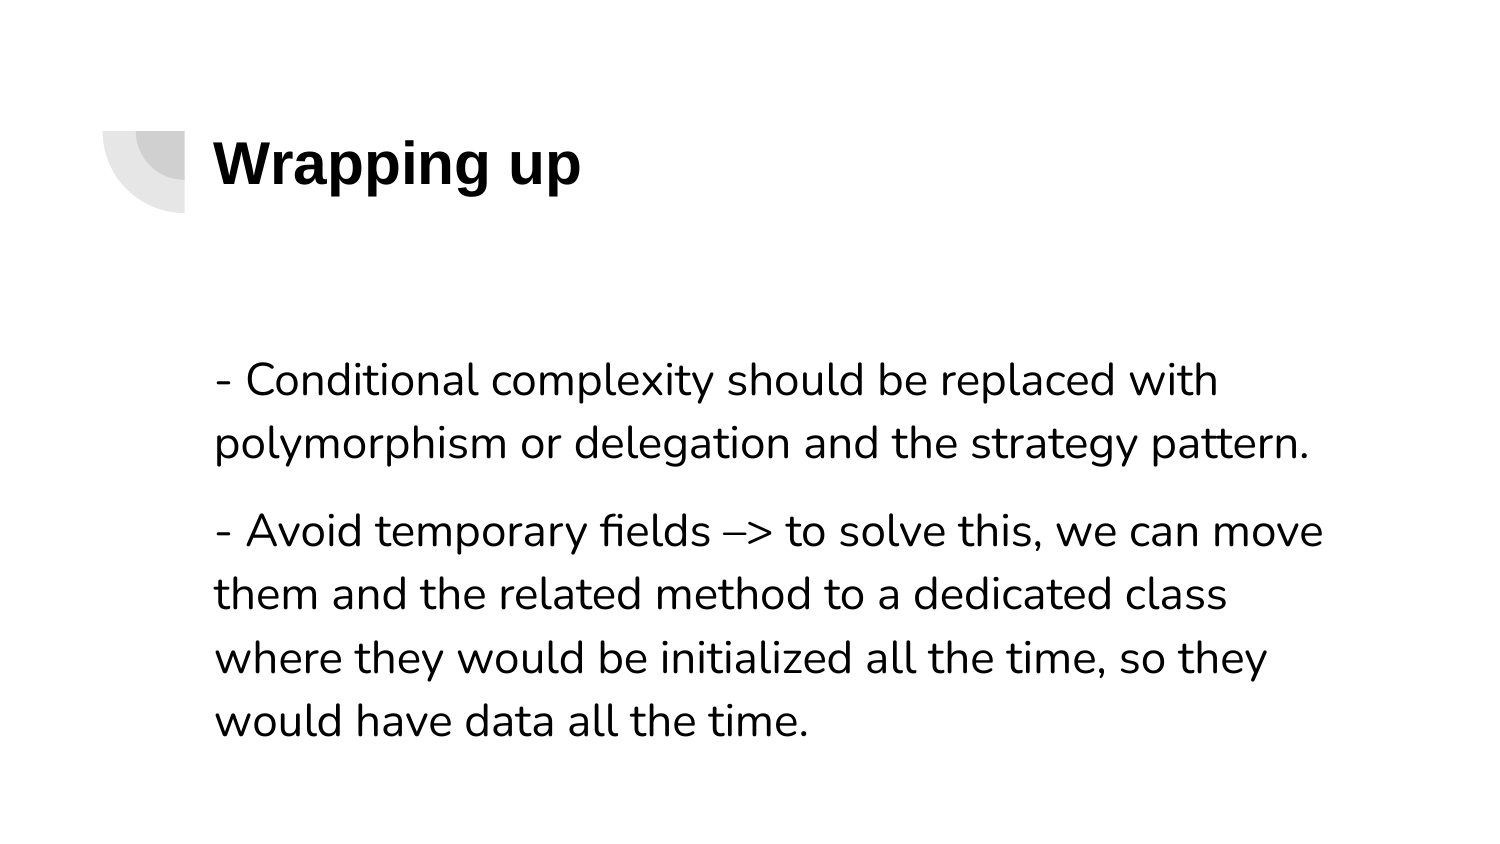

Wrapping up
- Conditional complexity should be replaced with   polymorphism or delegation and the strategy pattern.
- Avoid temporary fields –> to solve this, we can move them and the related method to a dedicated class where they would be initialized all the time, so they would have data all the time.